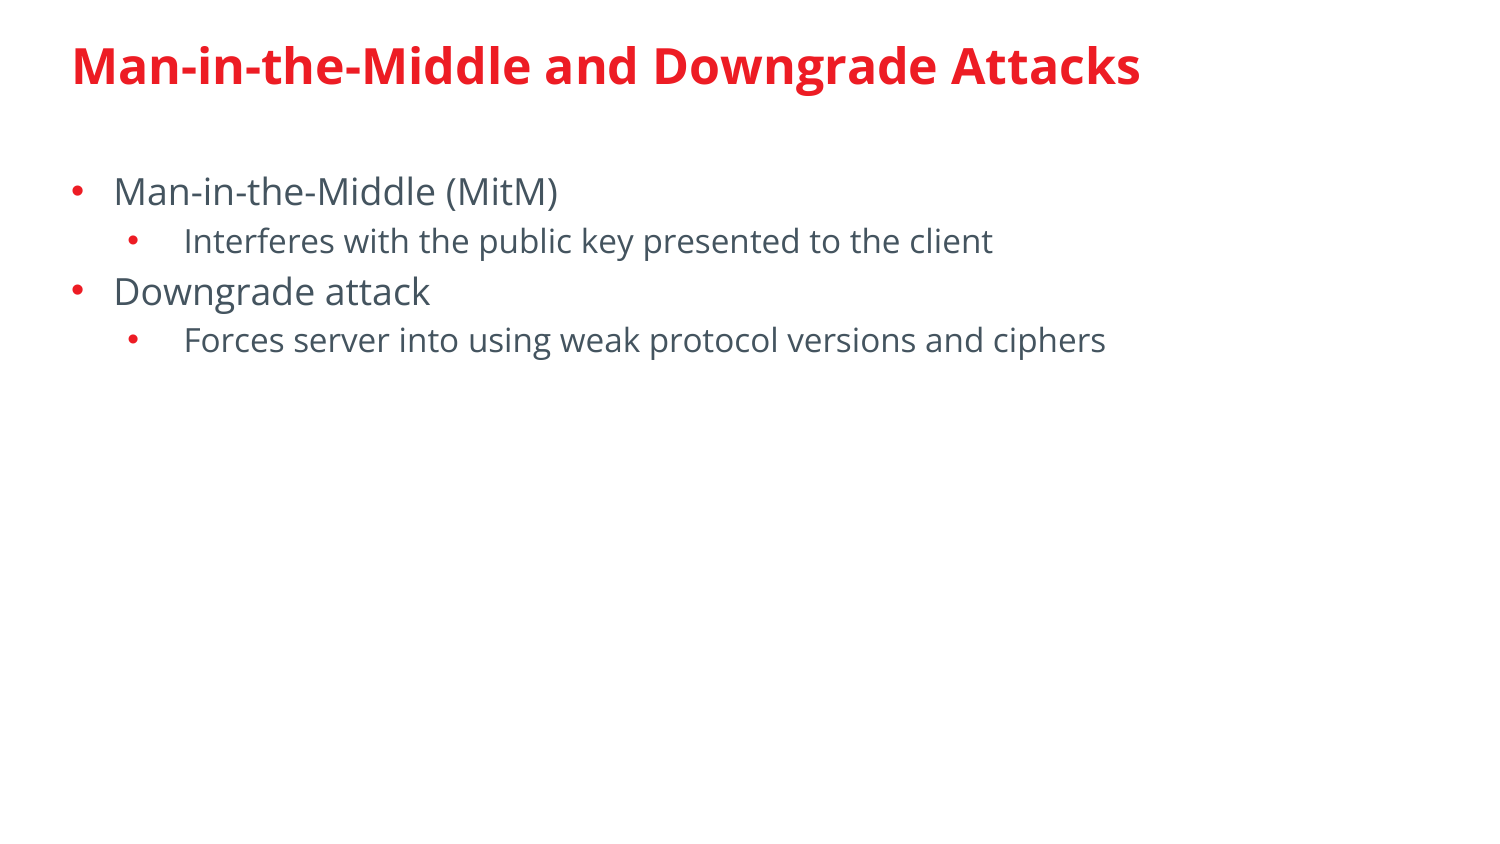

# Man-in-the-Middle and Downgrade Attacks
Man-in-the-Middle (MitM)
Interferes with the public key presented to the client
Downgrade attack
Forces server into using weak protocol versions and ciphers

www.Studemia.com| Student Academia, Inc  is a CompTIA official Partner | learn@studemia.com | 800-750-8288
29